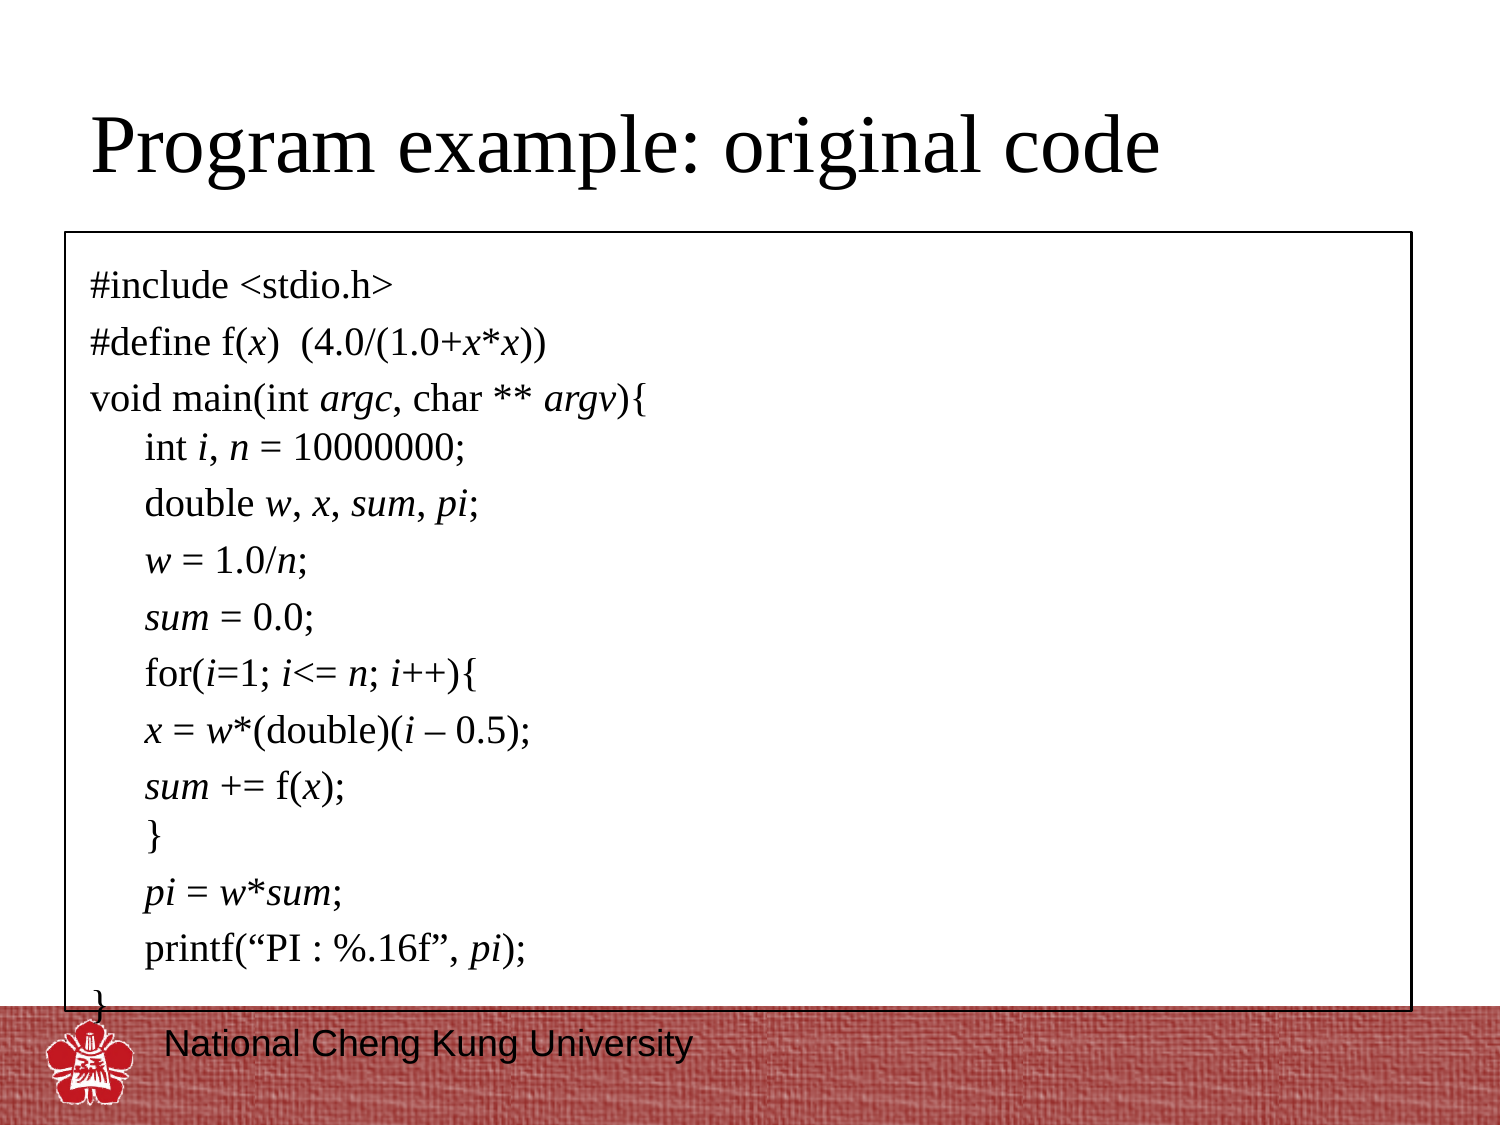

# Program example: original code

#include <stdio.h>
#define f(x)  (4.0/(1.0+x*x))
void main(int argc, char ** argv){
int i, n = 10000000;
	double w, x, sum, pi;
	w = 1.0/n;
	sum = 0.0;
	for(i=1; i<= n; i++){
		x = w*(double)(i – 0.5);
		sum += f(x);
}
	pi = w*sum;
	printf(“PI : %.16f”, pi);
}